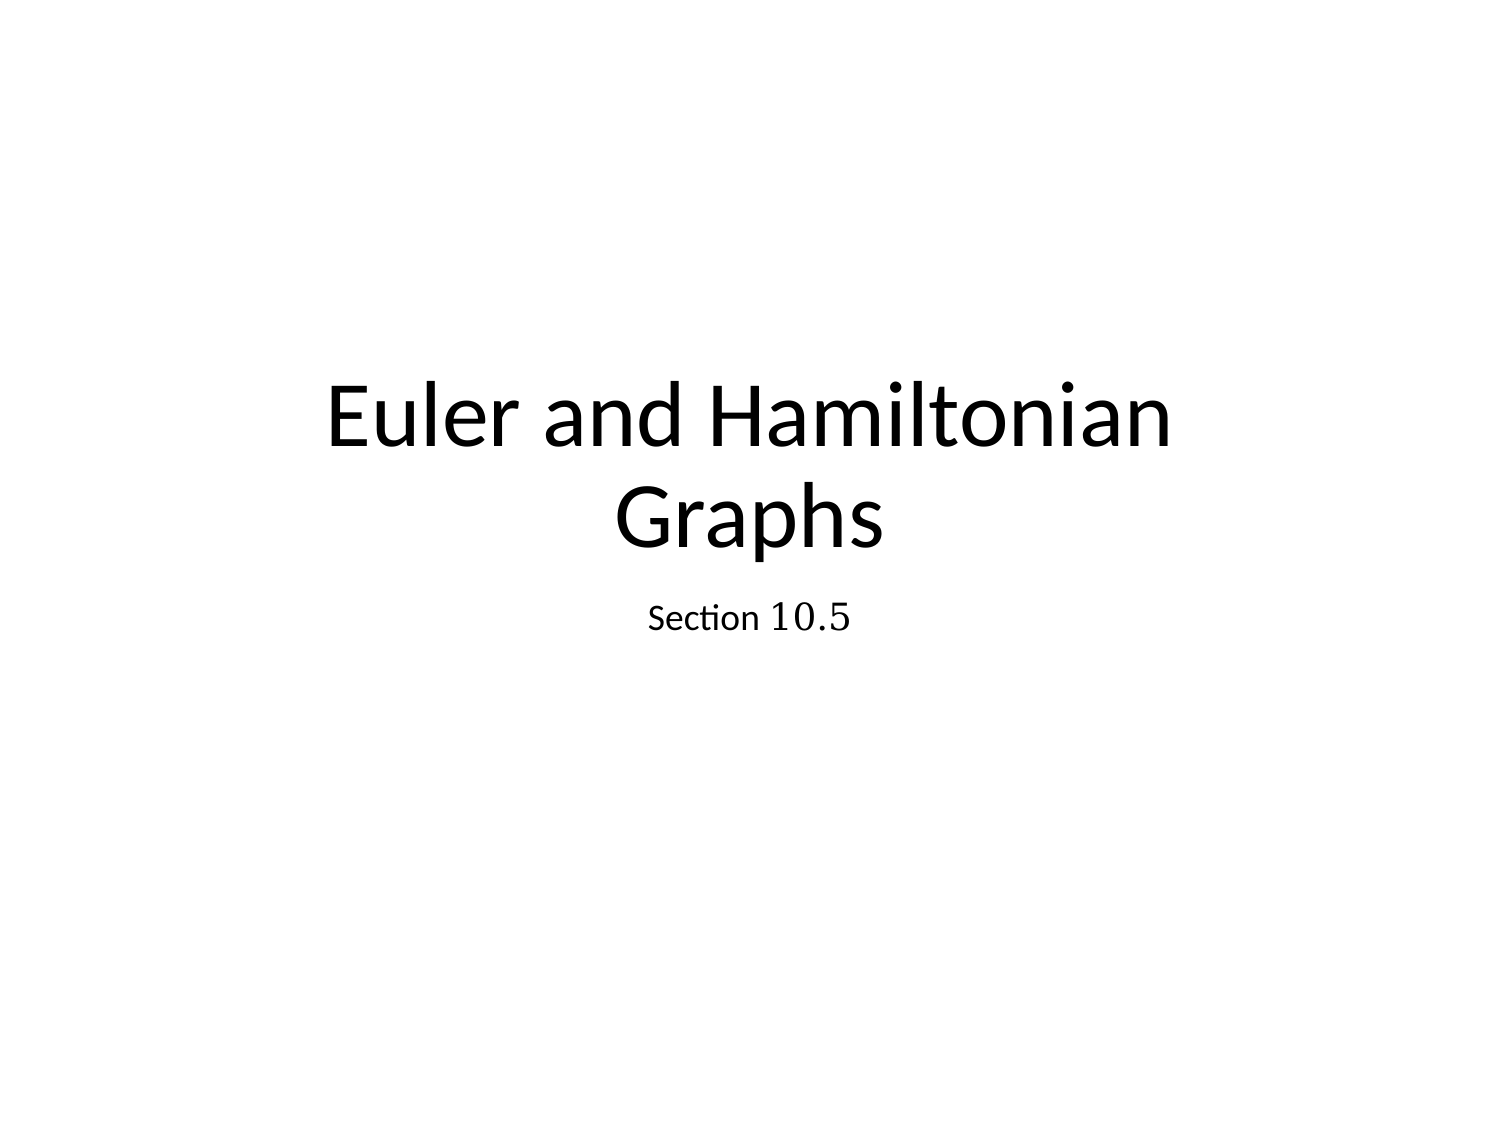

# Euler and Hamiltonian Graphs
Section 10.5